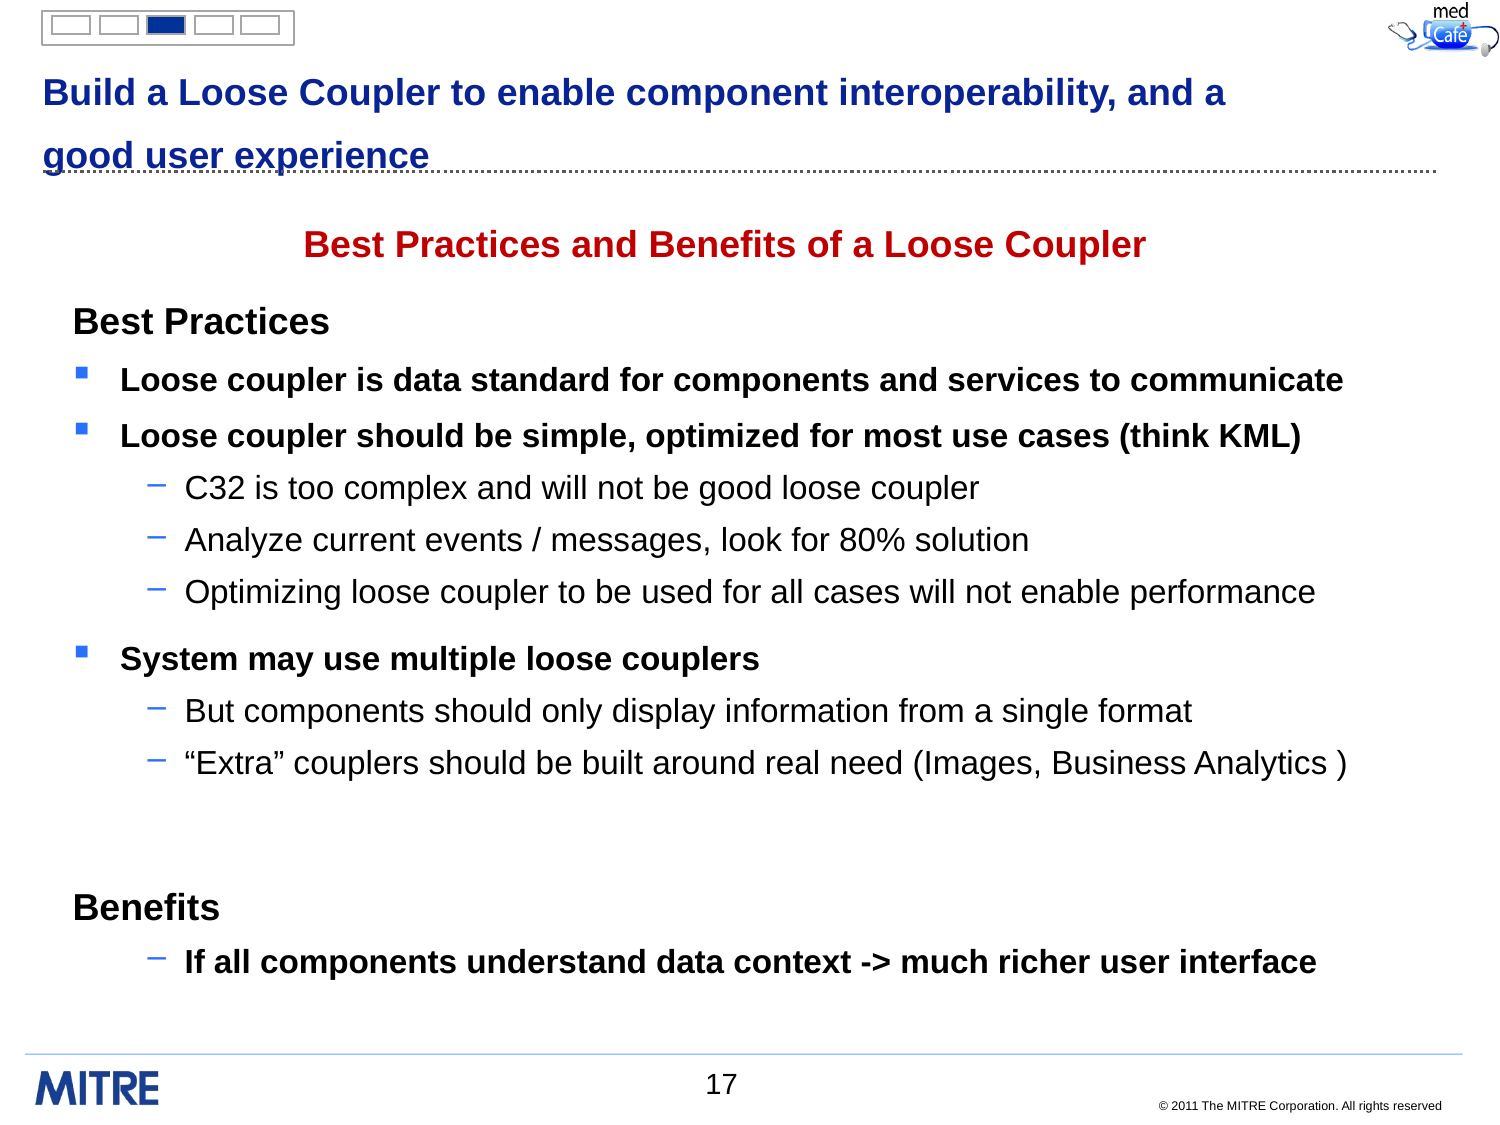

# Build a Loose Coupler to enable component interoperability, and a good user experience
Best Practices and Benefits of a Loose Coupler
Best Practices
Loose coupler is data standard for components and services to communicate
Loose coupler should be simple, optimized for most use cases (think KML)
C32 is too complex and will not be good loose coupler
Analyze current events / messages, look for 80% solution
Optimizing loose coupler to be used for all cases will not enable performance
System may use multiple loose couplers
But components should only display information from a single format
“Extra” couplers should be built around real need (Images, Business Analytics )

Benefits
If all components understand data context -> much richer user interface